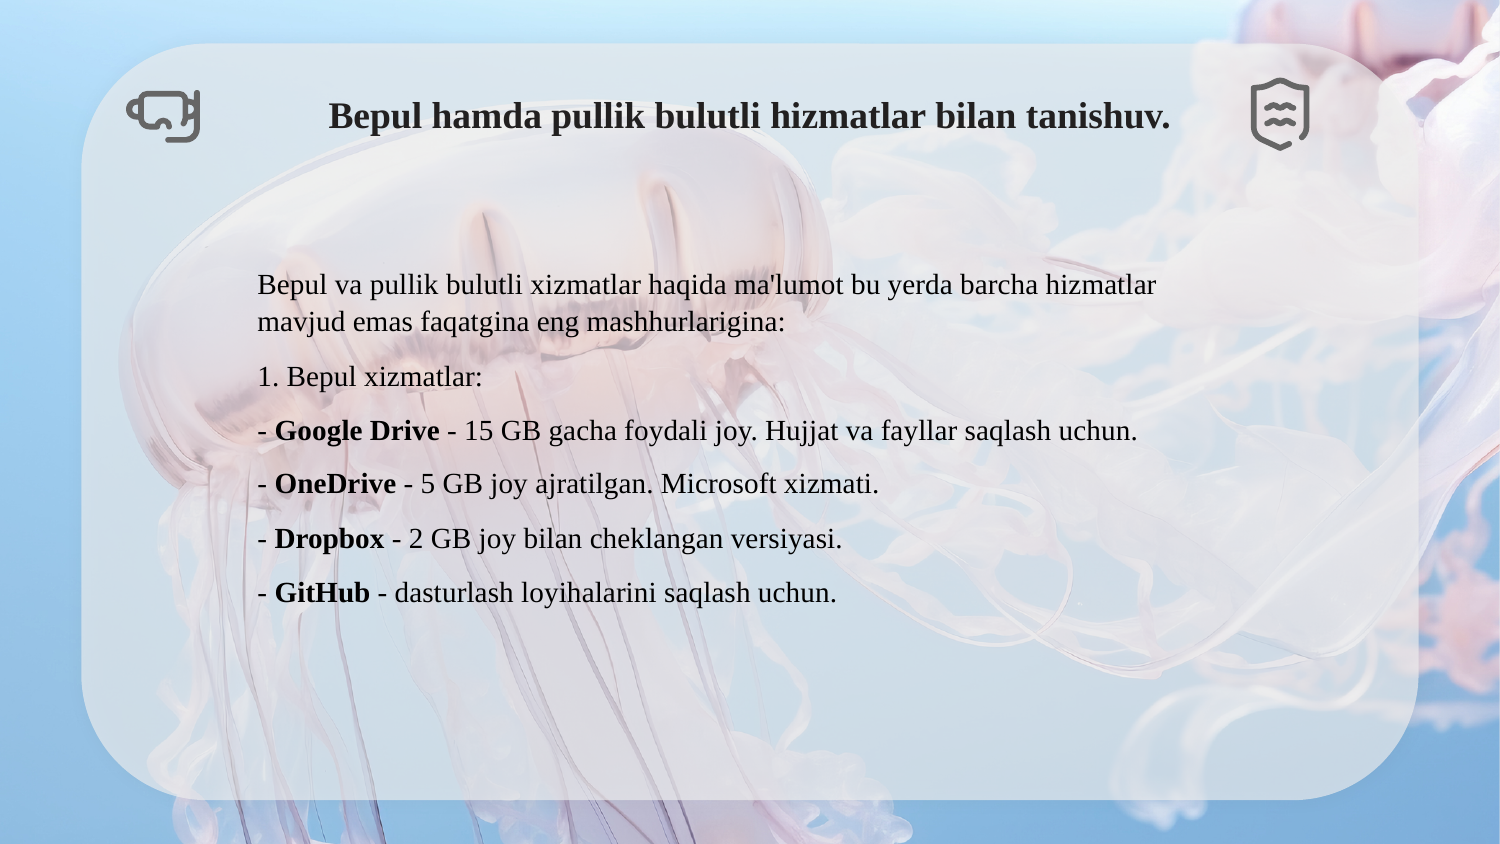

# Bepul hamda pullik bulutli hizmatlar bilan tanishuv.

Bepul va pullik bulutli xizmatlar haqida ma'lumot bu yerda barcha hizmatlar mavjud emas faqatgina eng mashhurlarigina:
1. Bepul xizmatlar:
- Google Drive - 15 GB gacha foydali joy. Hujjat va fayllar saqlash uchun.
- OneDrive - 5 GB joy ajratilgan. Microsoft xizmati.
- Dropbox - 2 GB joy bilan cheklangan versiyasi.
- GitHub - dasturlash loyihalarini saqlash uchun.